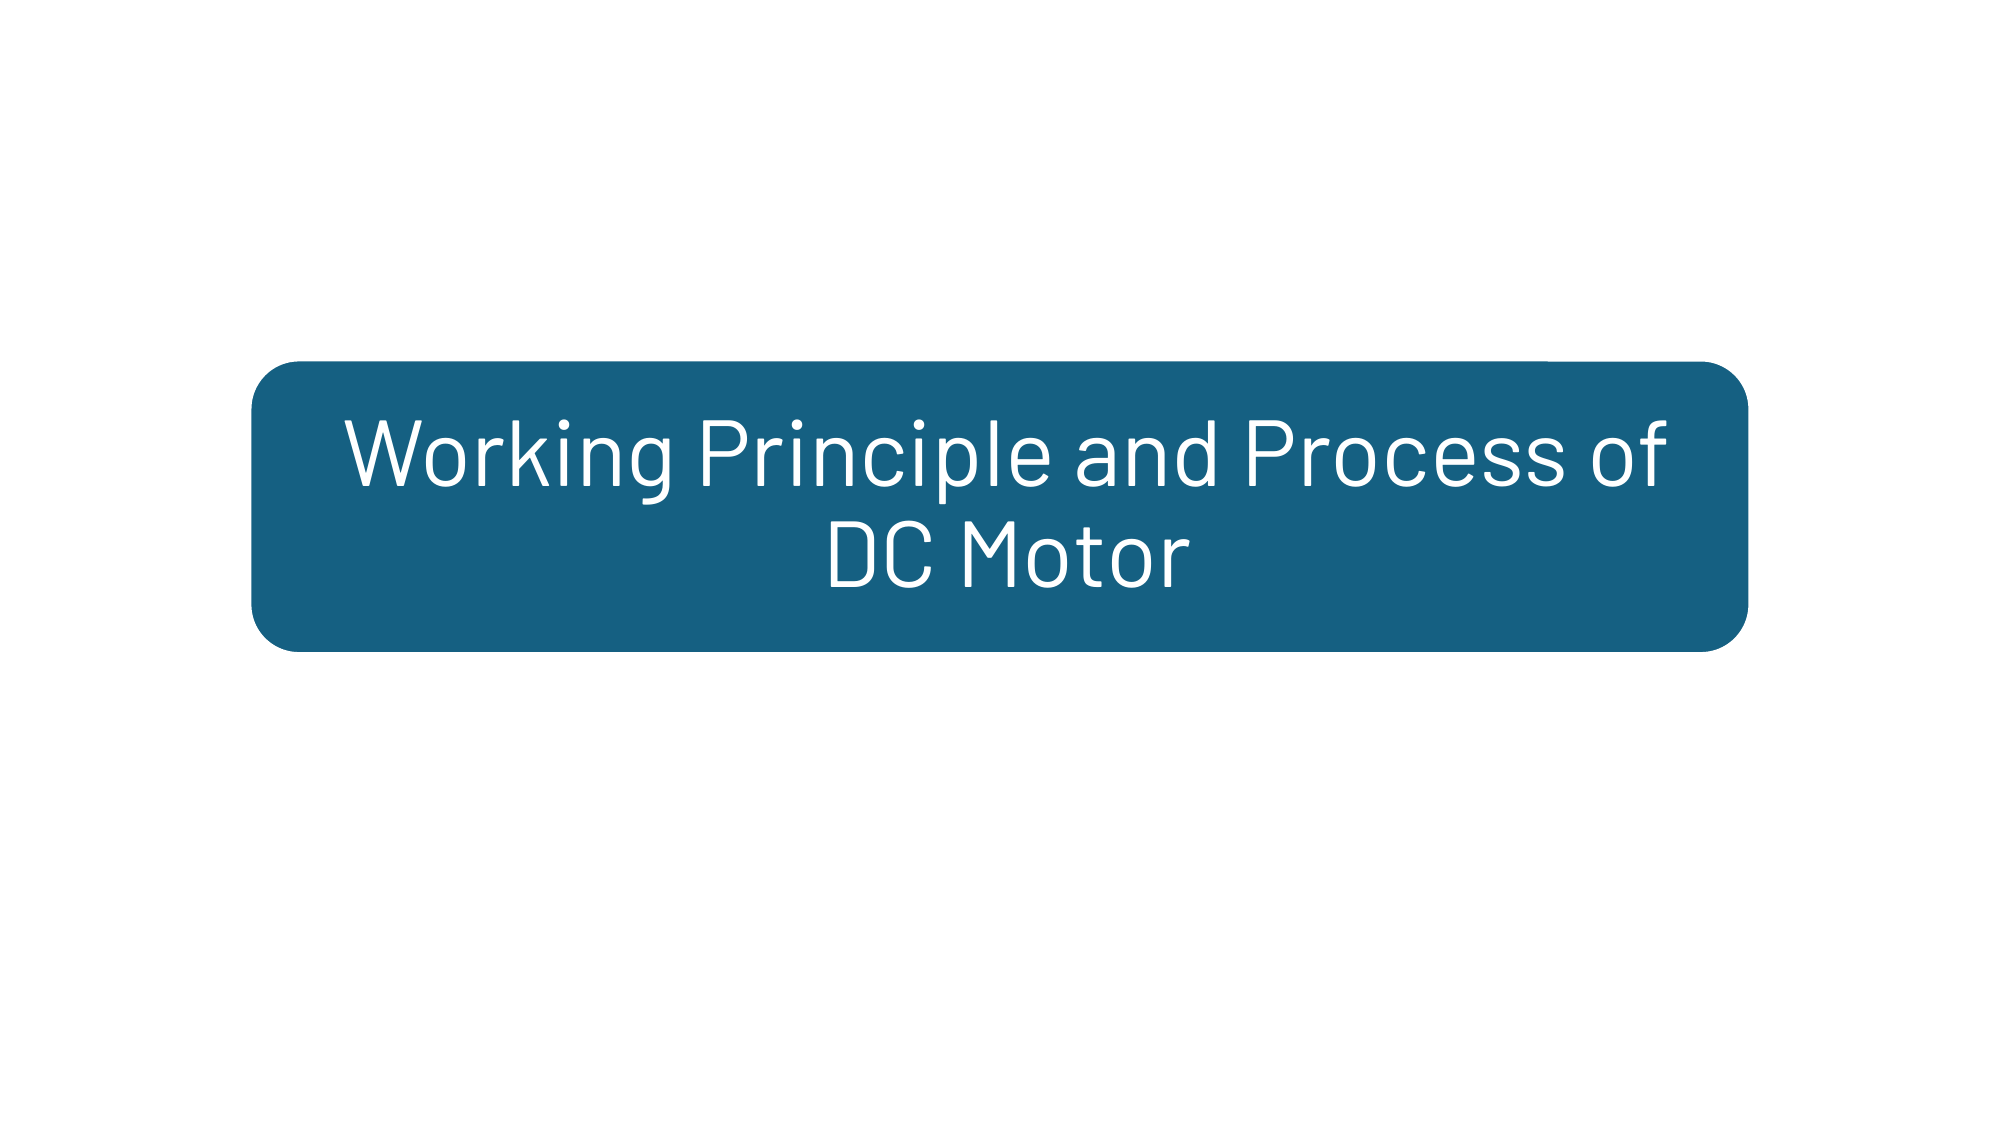

Working Principle and Process of DC Motor